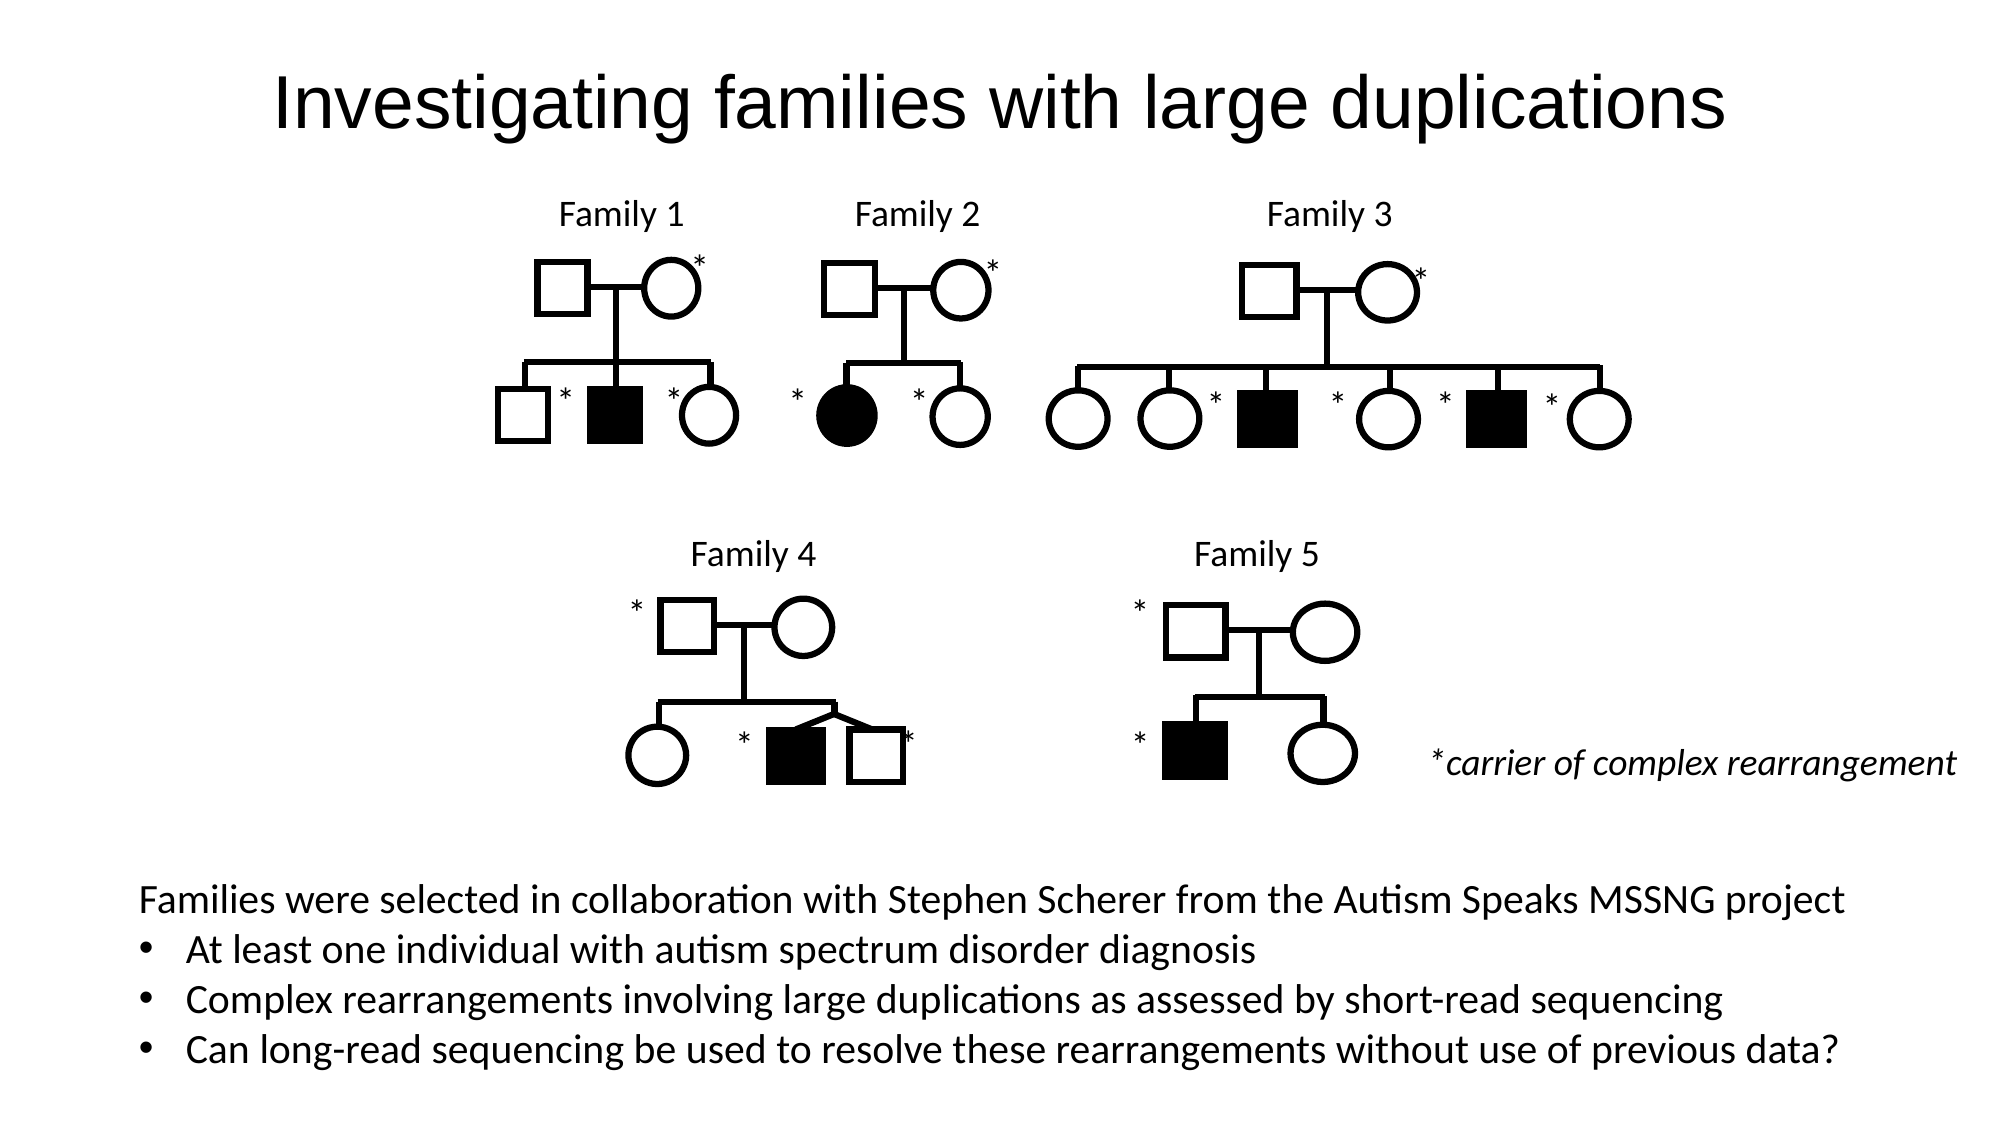

Investigating families with large duplications
Family 1
Family 2
Family 3
*
*

*
*
*

*
*
*
*

*
*
Family 4
Family 5
*

*
*
*

*
*carrier of complex rearrangement
Families were selected in collaboration with Stephen Scherer from the Autism Speaks MSSNG project
At least one individual with autism spectrum disorder diagnosis
Complex rearrangements involving large duplications as assessed by short-read sequencing
Can long-read sequencing be used to resolve these rearrangements without use of previous data?